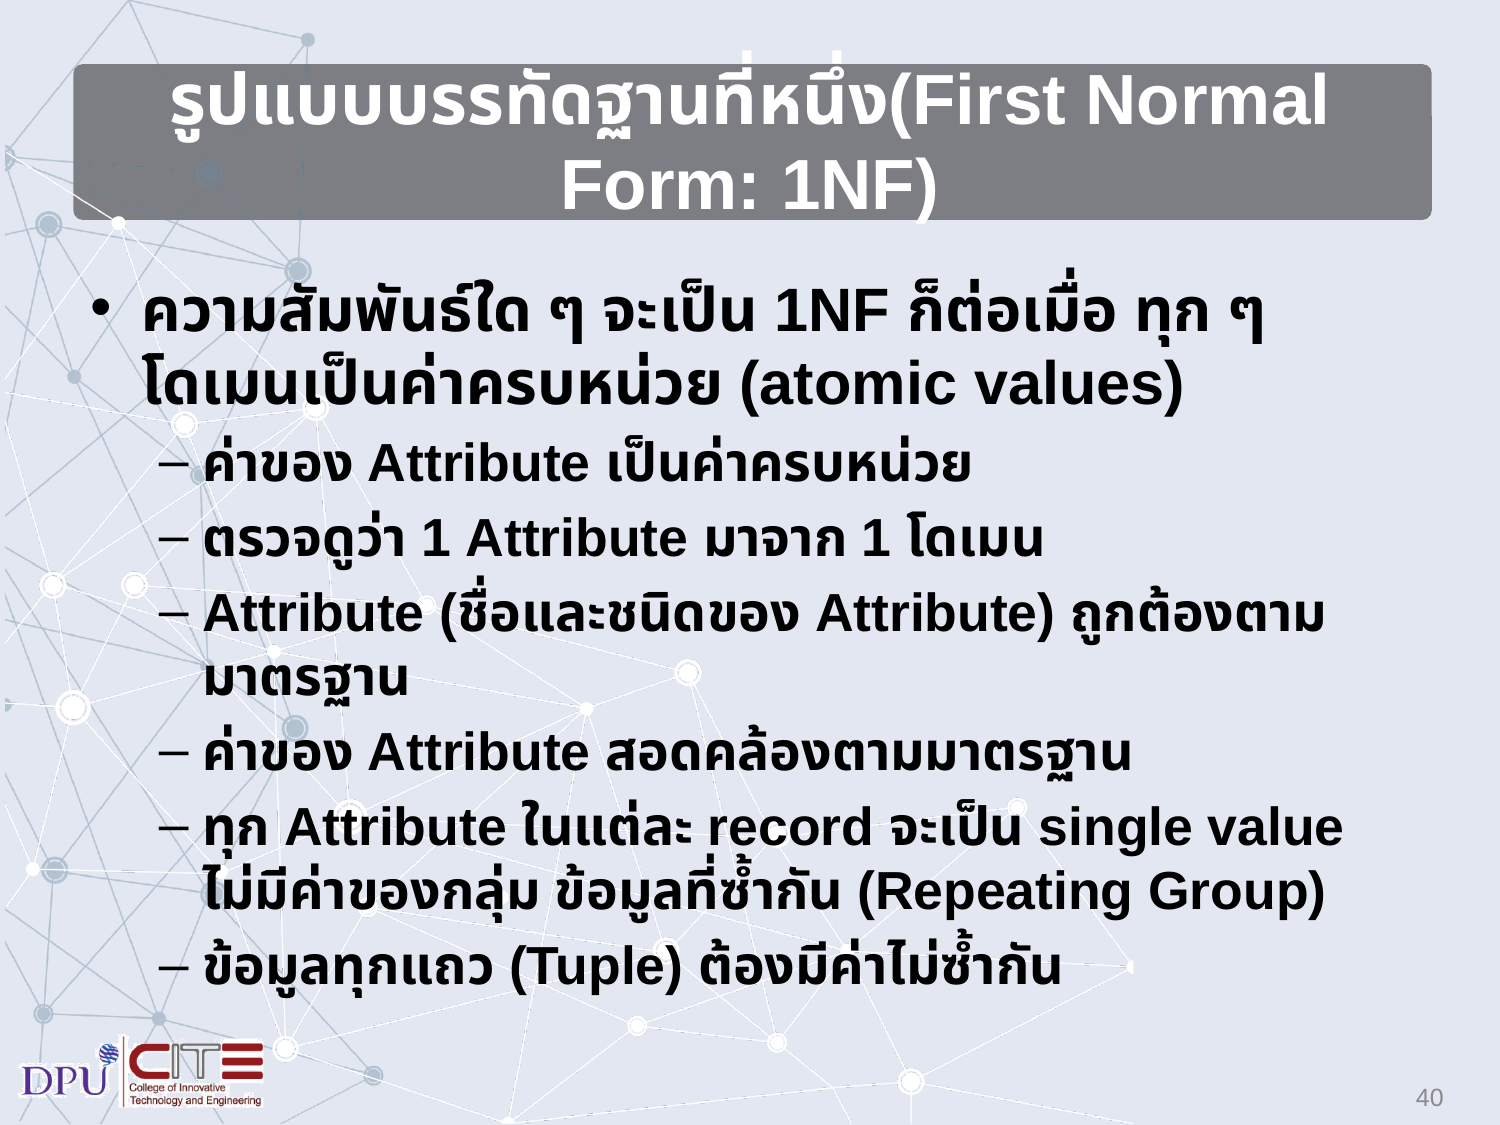

# รูปแบบบรรทัดฐานที่หนึ่ง(First Normal Form: 1NF)
ความสัมพันธ์ใด ๆ จะเป็น 1NF ก็ต่อเมื่อ ทุก ๆ โดเมนเป็นค่าครบหน่วย (atomic values)
ค่าของ Attribute เป็นค่าครบหน่วย
ตรวจดูว่า 1 Attribute มาจาก 1 โดเมน
Attribute (ชื่อและชนิดของ Attribute) ถูกต้องตามมาตรฐาน
ค่าของ Attribute สอดคล้องตามมาตรฐาน
ทุก Attribute ในแต่ละ record จะเป็น single value ไม่มีค่าของกลุ่ม ข้อมูลที่ซ้ำกัน (Repeating Group)
ข้อมูลทุกแถว (Tuple) ต้องมีค่าไม่ซ้ำกัน
40